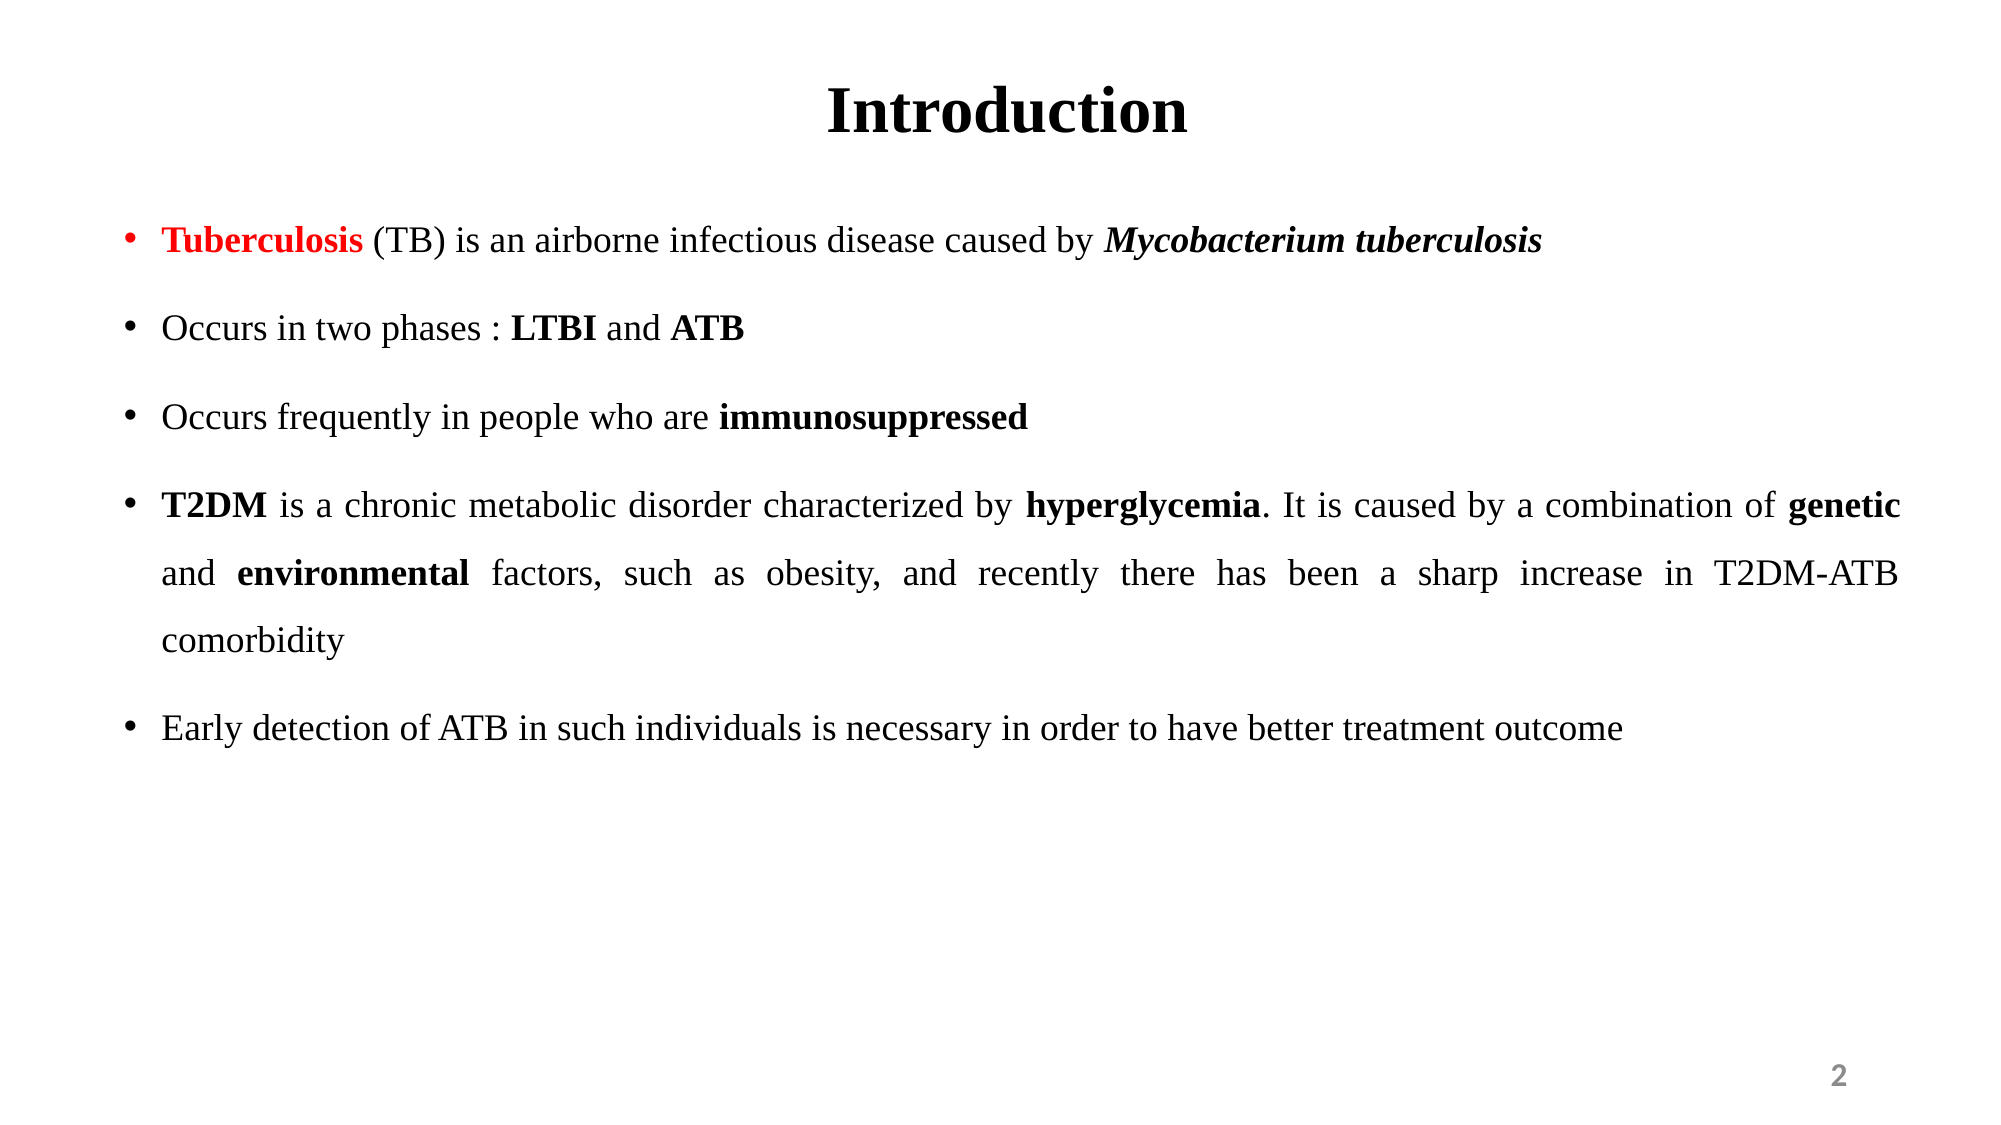

Introduction

Tuberculosis (TB) is an airborne infectious disease caused by Mycobacterium tuberculosis
Occurs in two phases : LTBI and ATB
Occurs frequently in people who are immunosuppressed
T2DM is a chronic metabolic disorder characterized by hyperglycemia. It is caused by a combination of genetic and environmental factors, such as obesity, and recently there has been a sharp increase in T2DM-ATB comorbidity
Early detection of ATB in such individuals is necessary in order to have better treatment outcome
2